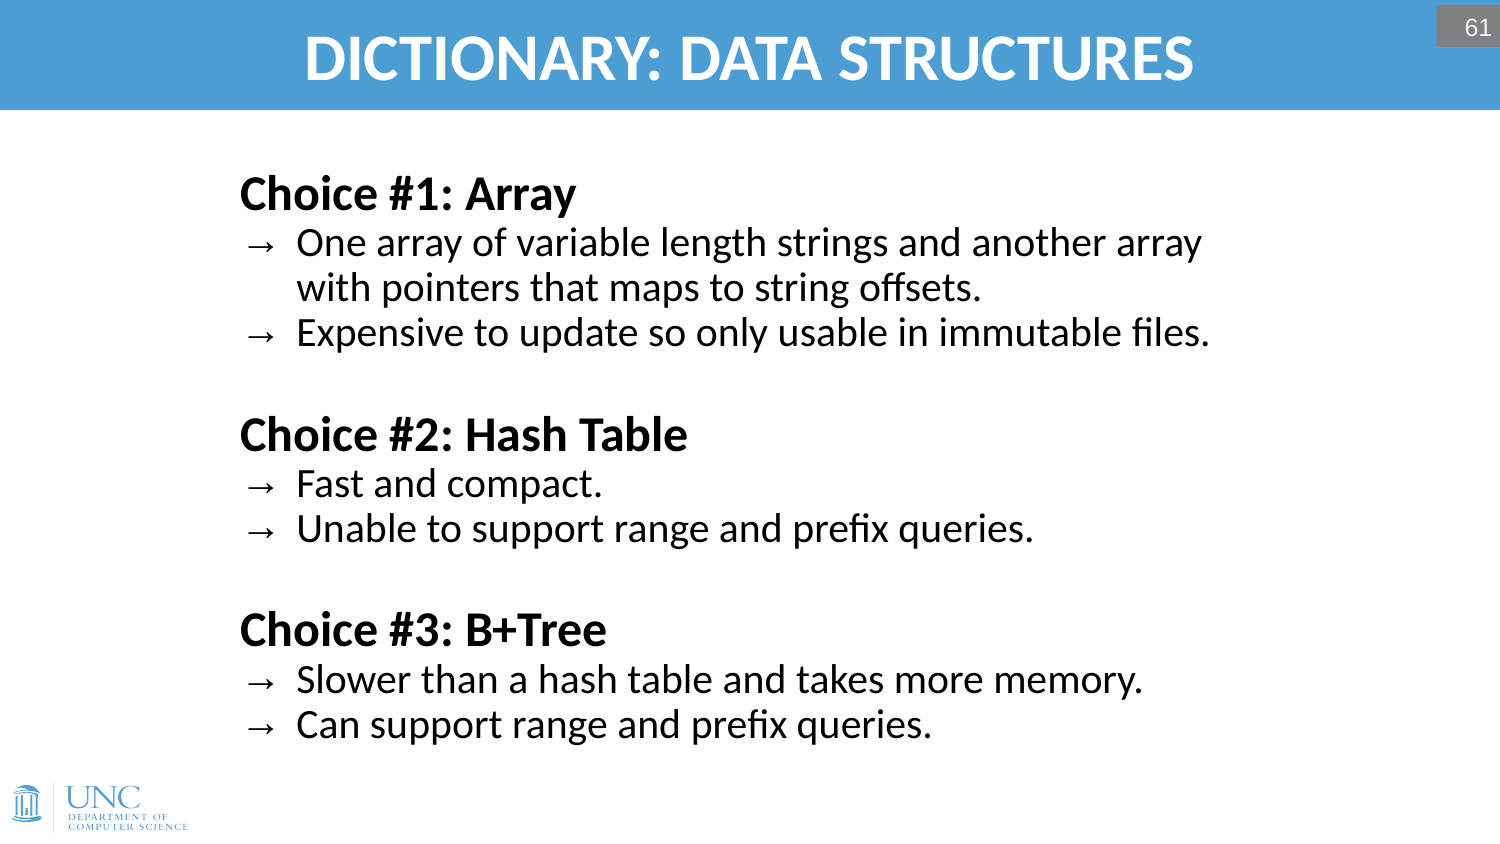

# DICTIONARY: DATA STRUCTURES
61
Choice #1: Array
One array of variable length strings and another array with pointers that maps to string offsets.
Expensive to update so only usable in immutable files.

Choice #2: Hash Table
Fast and compact.
Unable to support range and prefix queries.

Choice #3: B+Tree
Slower than a hash table and takes more memory.
Can support range and prefix queries.